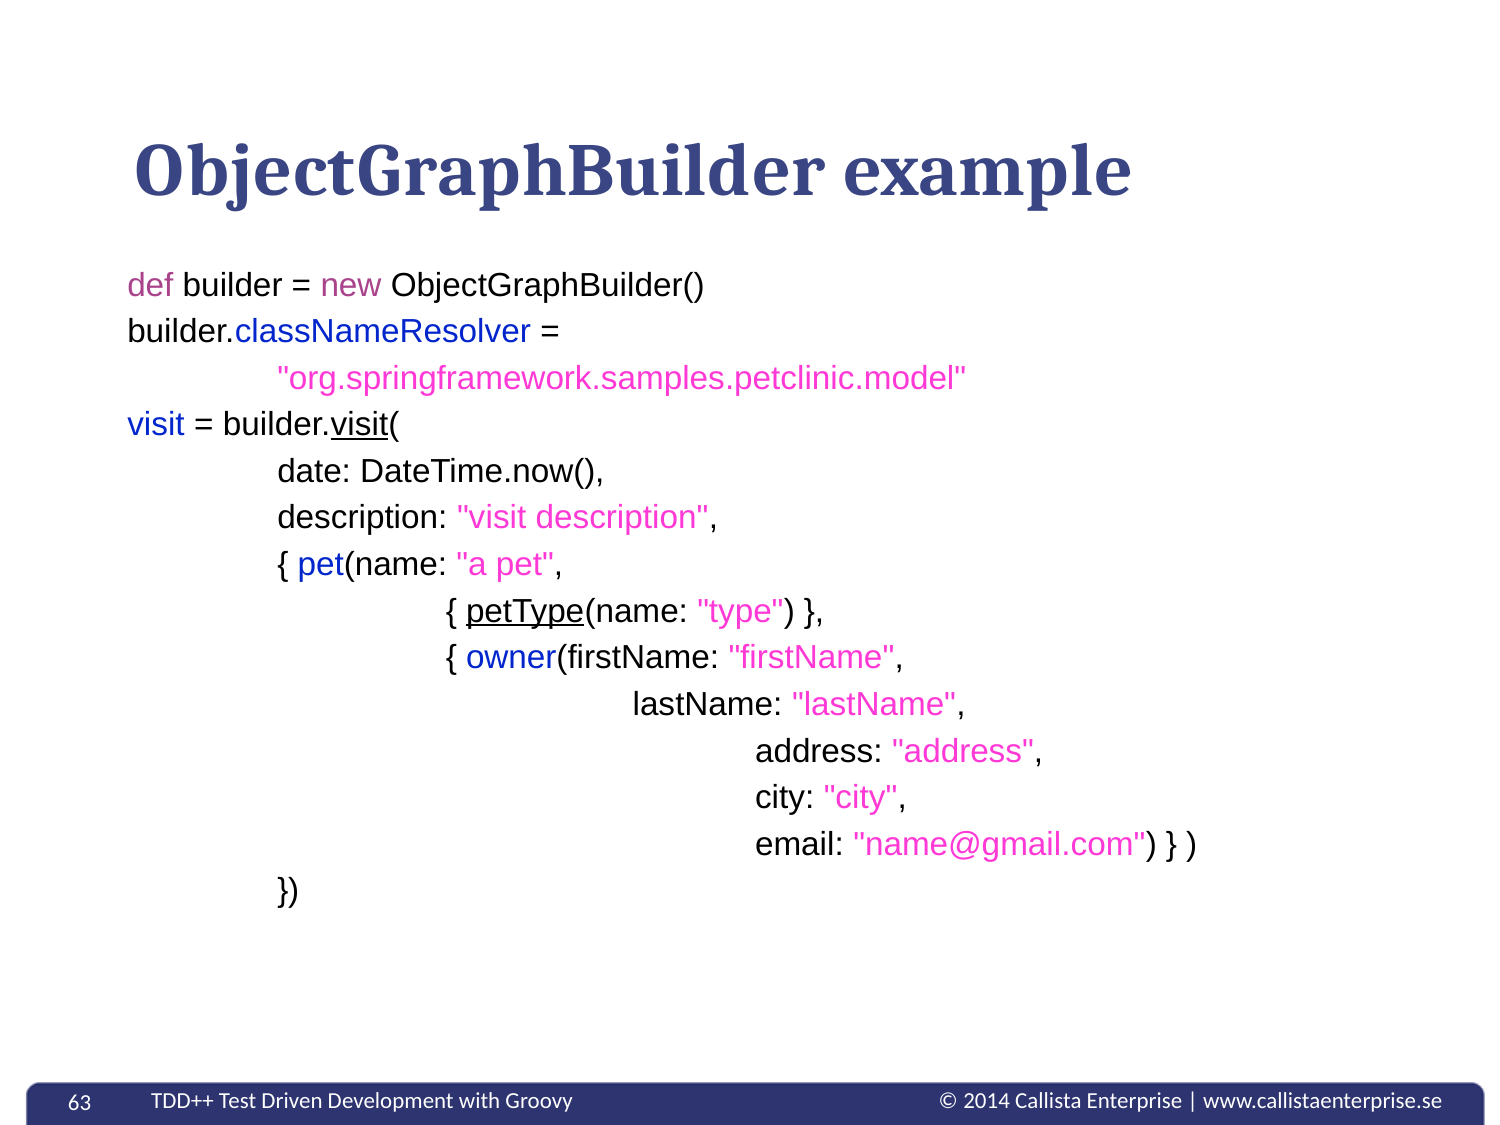

# ObjectGraphBuilder example
def builder = new ObjectGraphBuilder()
builder.classNameResolver =
	"org.springframework.samples.petclinic.model"
visit = builder.visit(
	date: DateTime.now(),
	description: "visit description",
	{ pet(name: "a pet",
		  { petType(name: "type") },
		  { owner(firstName: "firstName",
			      lastName: "lastName",
				   address: "address",
				   city: "city",
				   email: "name@gmail.com") } )
	})